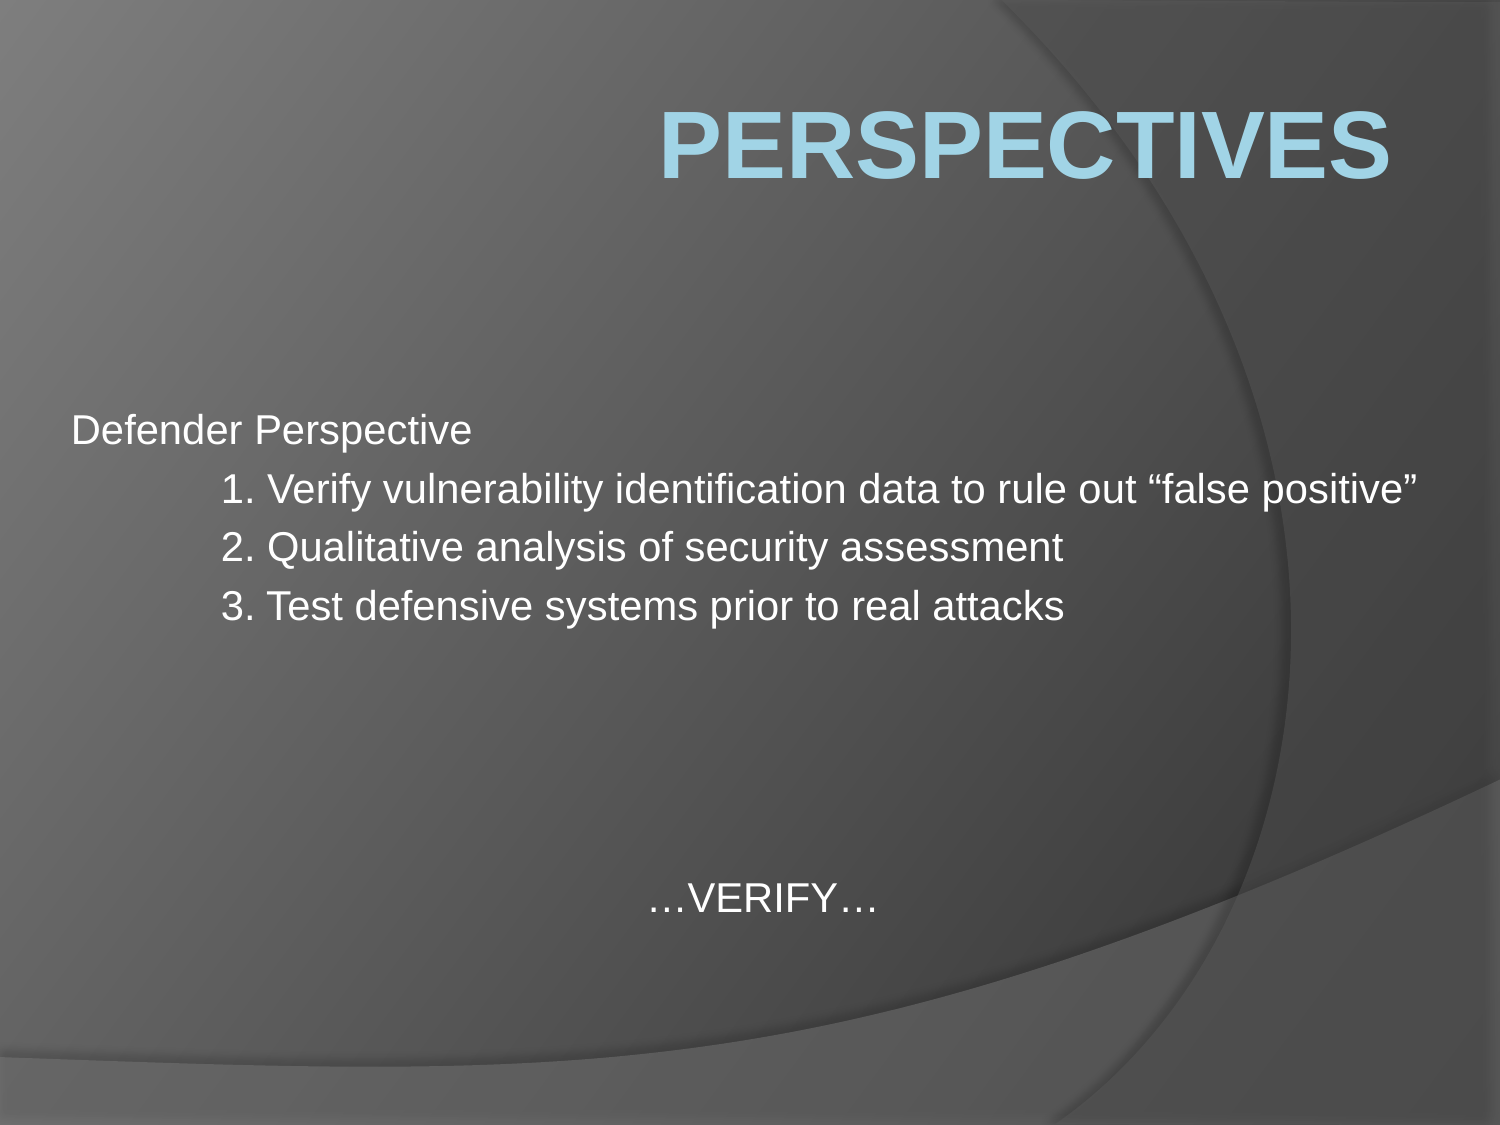

# Perspectives
Defender Perspective
	1. Verify vulnerability identification data to rule out “false positive”
	2. Qualitative analysis of security assessment
	3. Test defensive systems prior to real attacks

…VERIFY…